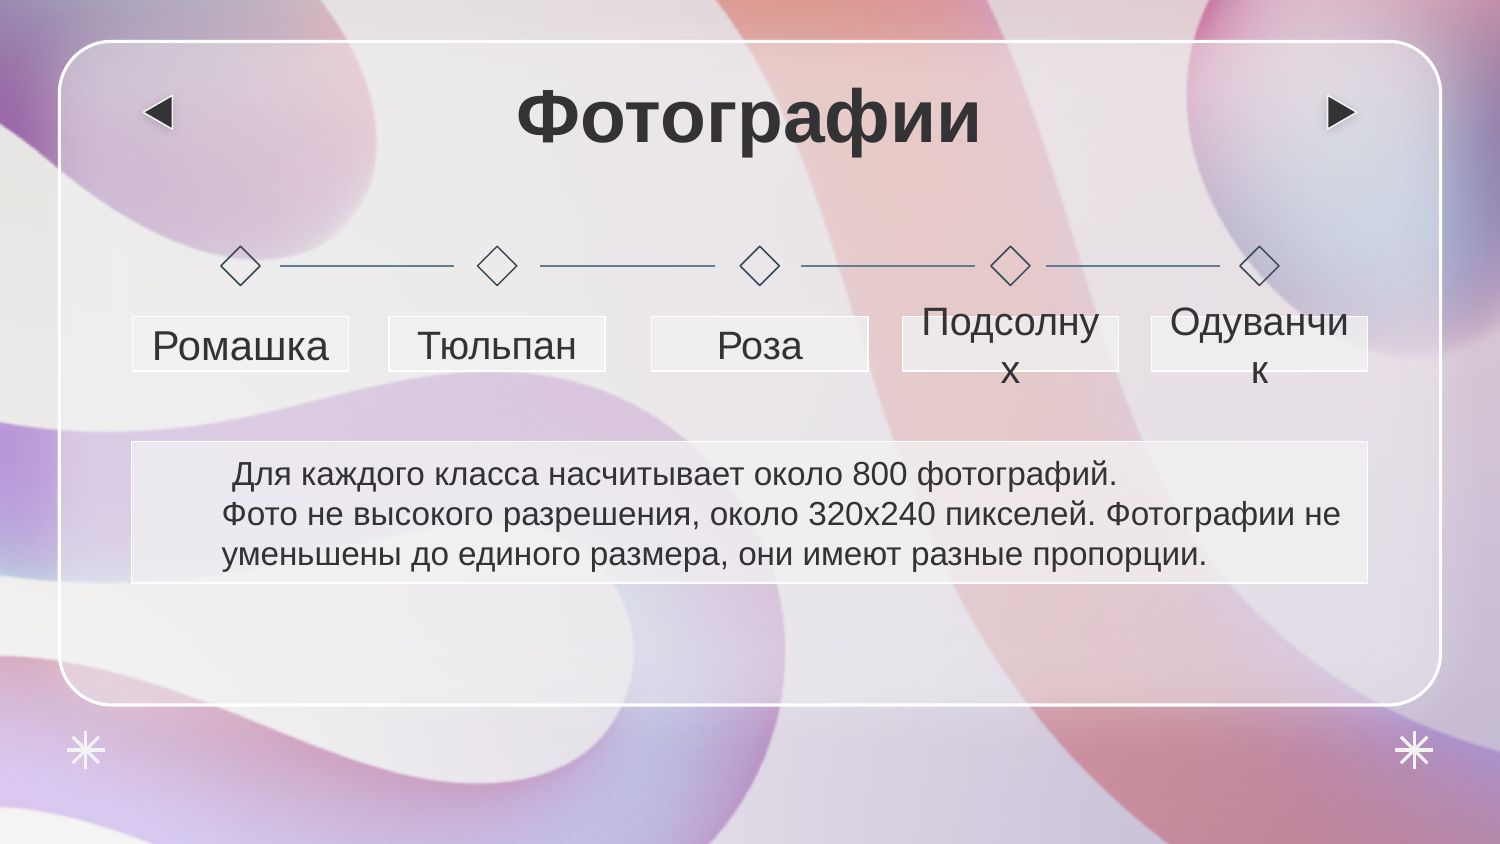

Фотографии

Ромашка
Тюльпан
Роза
Подсолнух
Одуванчик
       Для каждого класса насчитывает около 800 фотографий.                          Фото не высокого разрешения, около 320х240 пикселей. Фотографии не уменьшены до единого размера, они имеют разные пропорции.